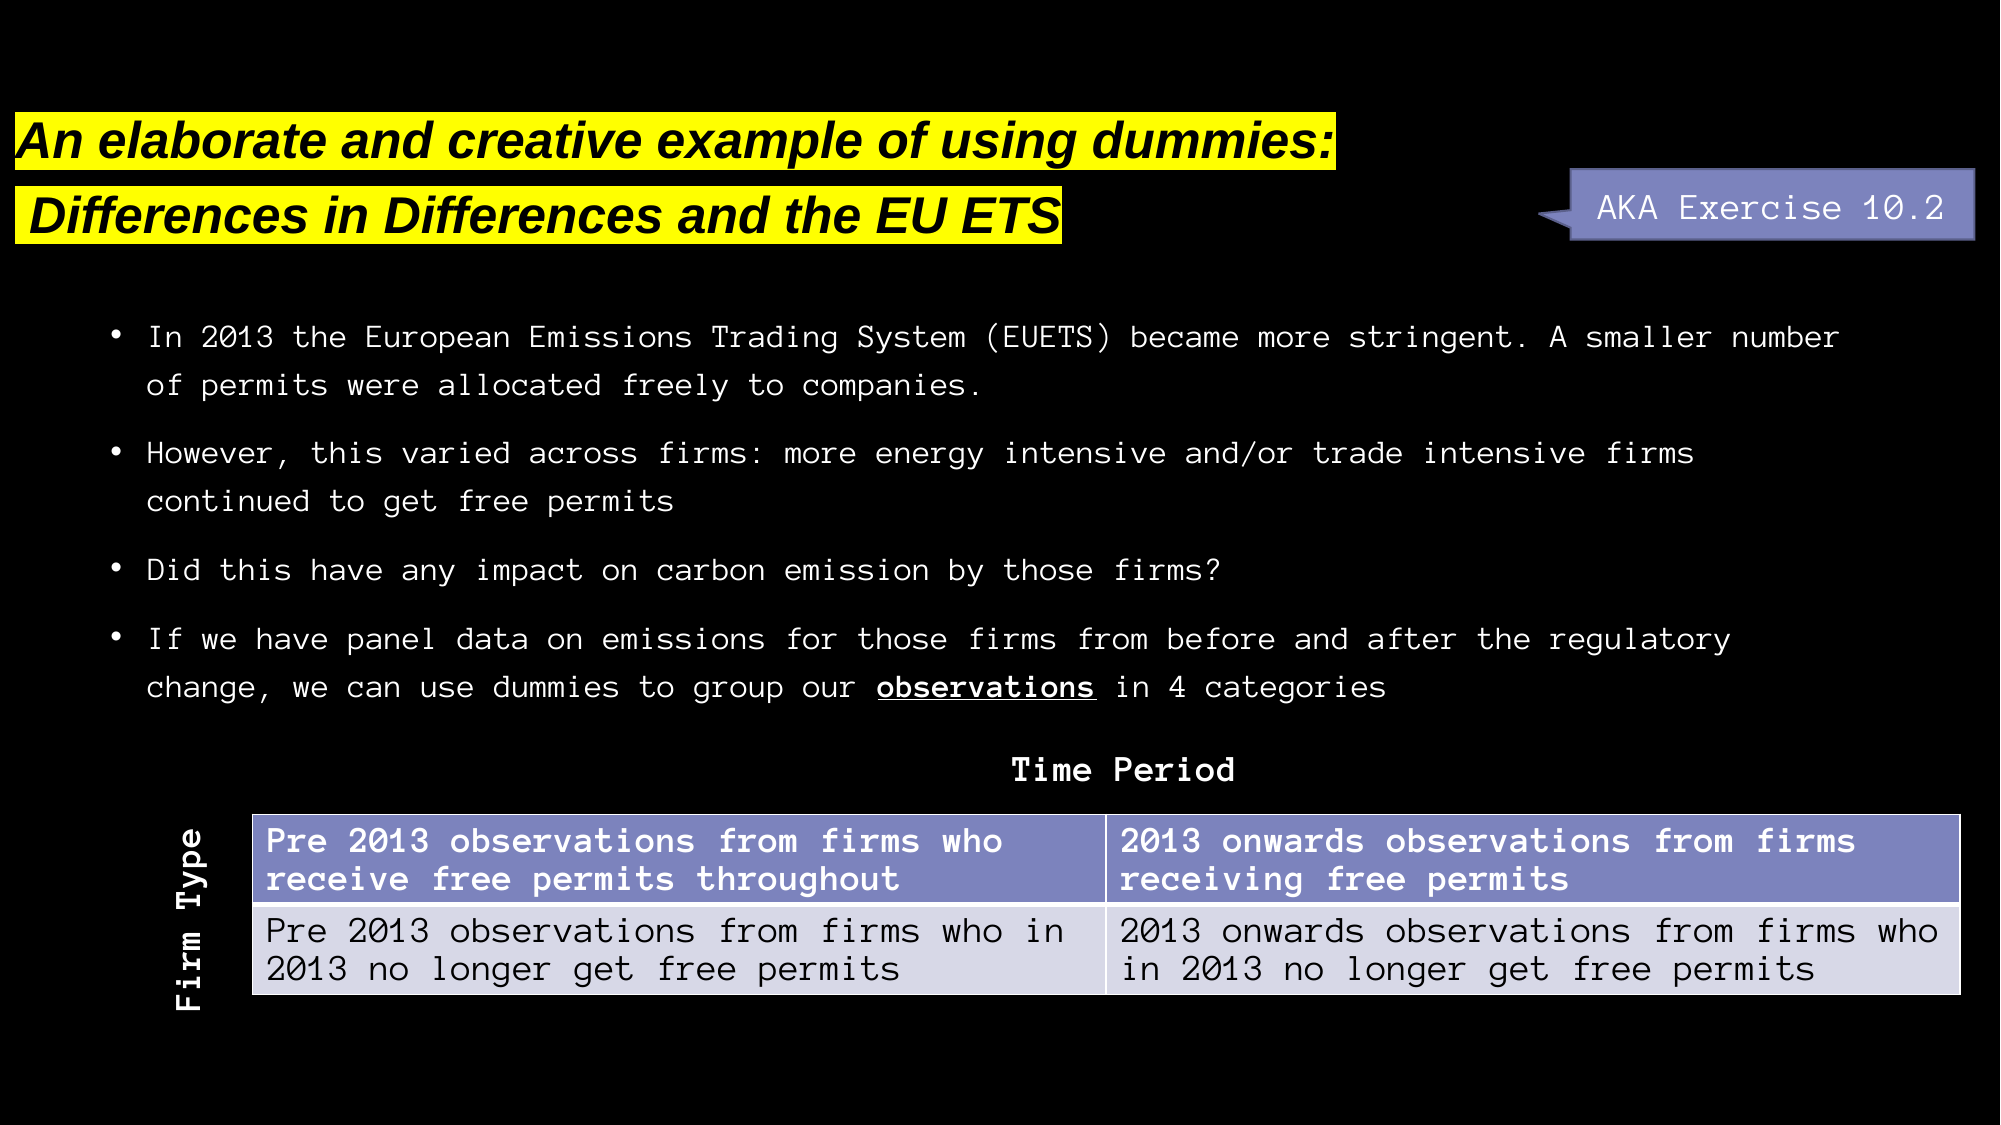

# An elaborate and creative example of using dummies: Differences in Differences and the EU ETS
AKA Exercise 10.2
In 2013 the European Emissions Trading System (EUETS) became more stringent. A smaller number of permits were allocated freely to companies.
However, this varied across firms: more energy intensive and/or trade intensive firms continued to get free permits
Did this have any impact on carbon emission by those firms?
If we have panel data on emissions for those firms from before and after the regulatory change, we can use dummies to group our observations in 4 categories
Time Period
| Pre 2013 observations from firms who receive free permits throughout | 2013 onwards observations from firms receiving free permits |
| --- | --- |
| Pre 2013 observations from firms who in 2013 no longer get free permits | 2013 onwards observations from firms who in 2013 no longer get free permits |
Firm Type